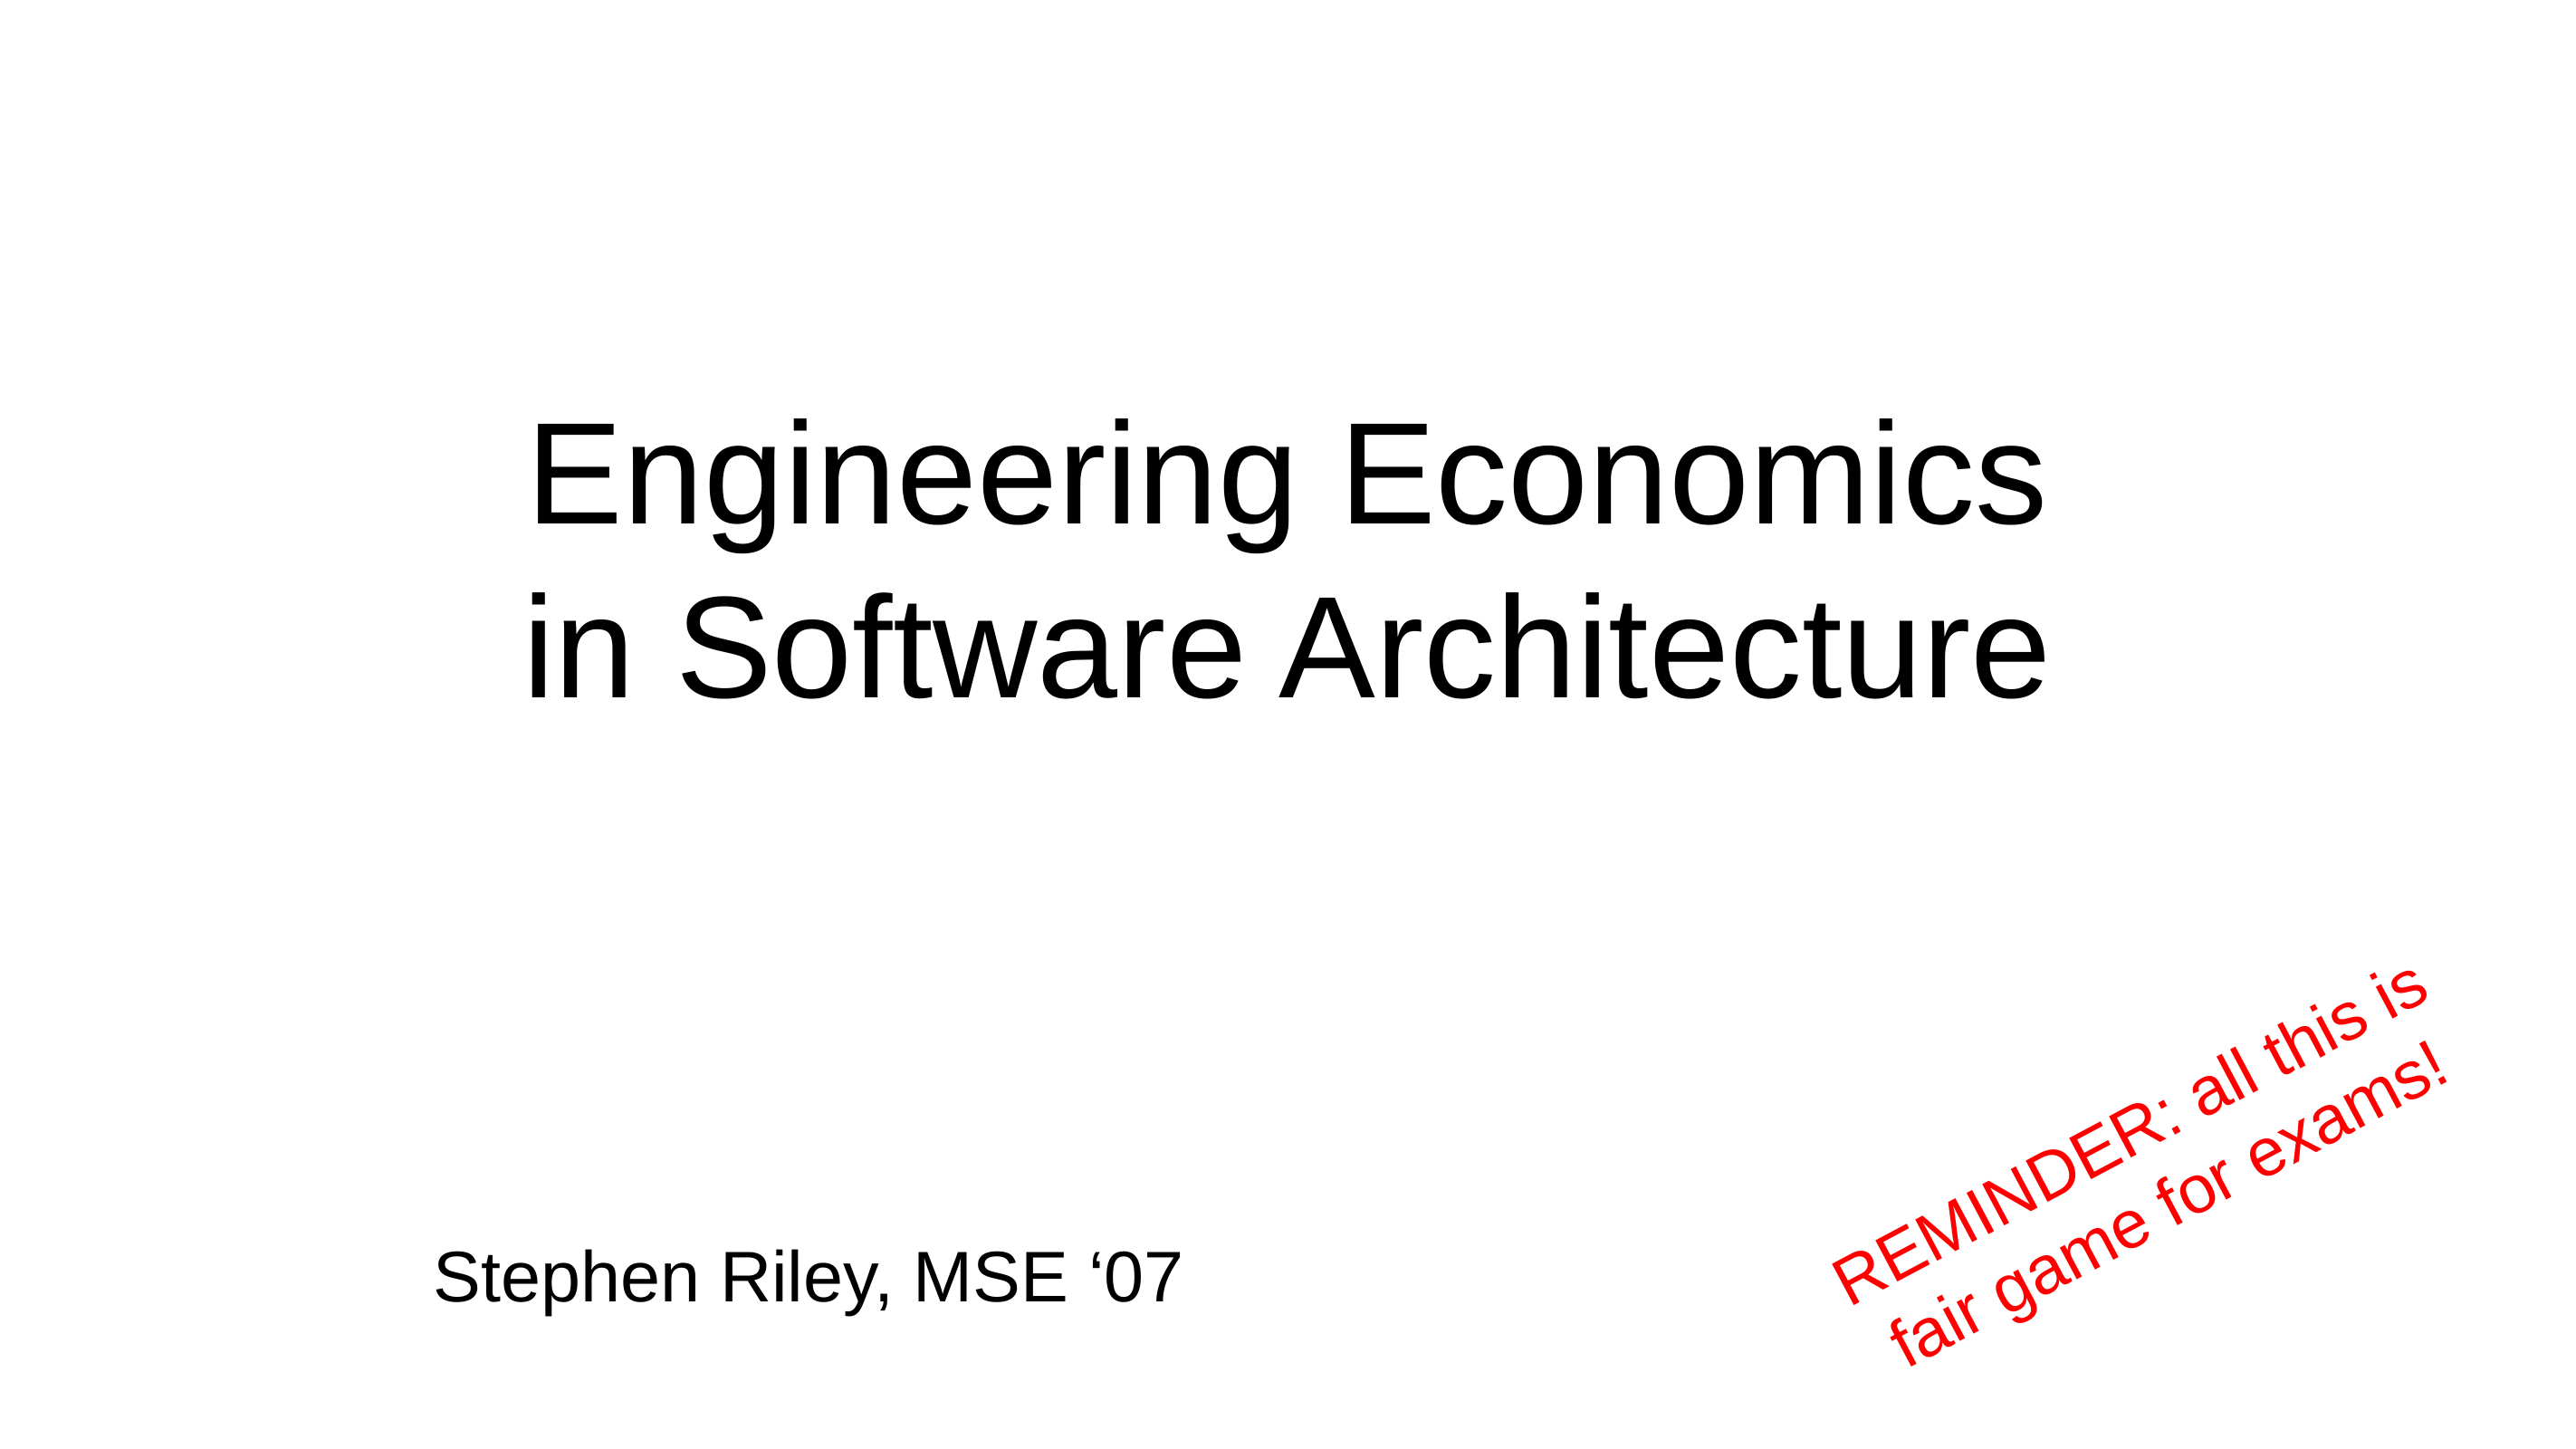

# Engineering Economics in Software Architecture

REMINDER: all this is
fair game for exams!
Stephen Riley, MSE ‘07